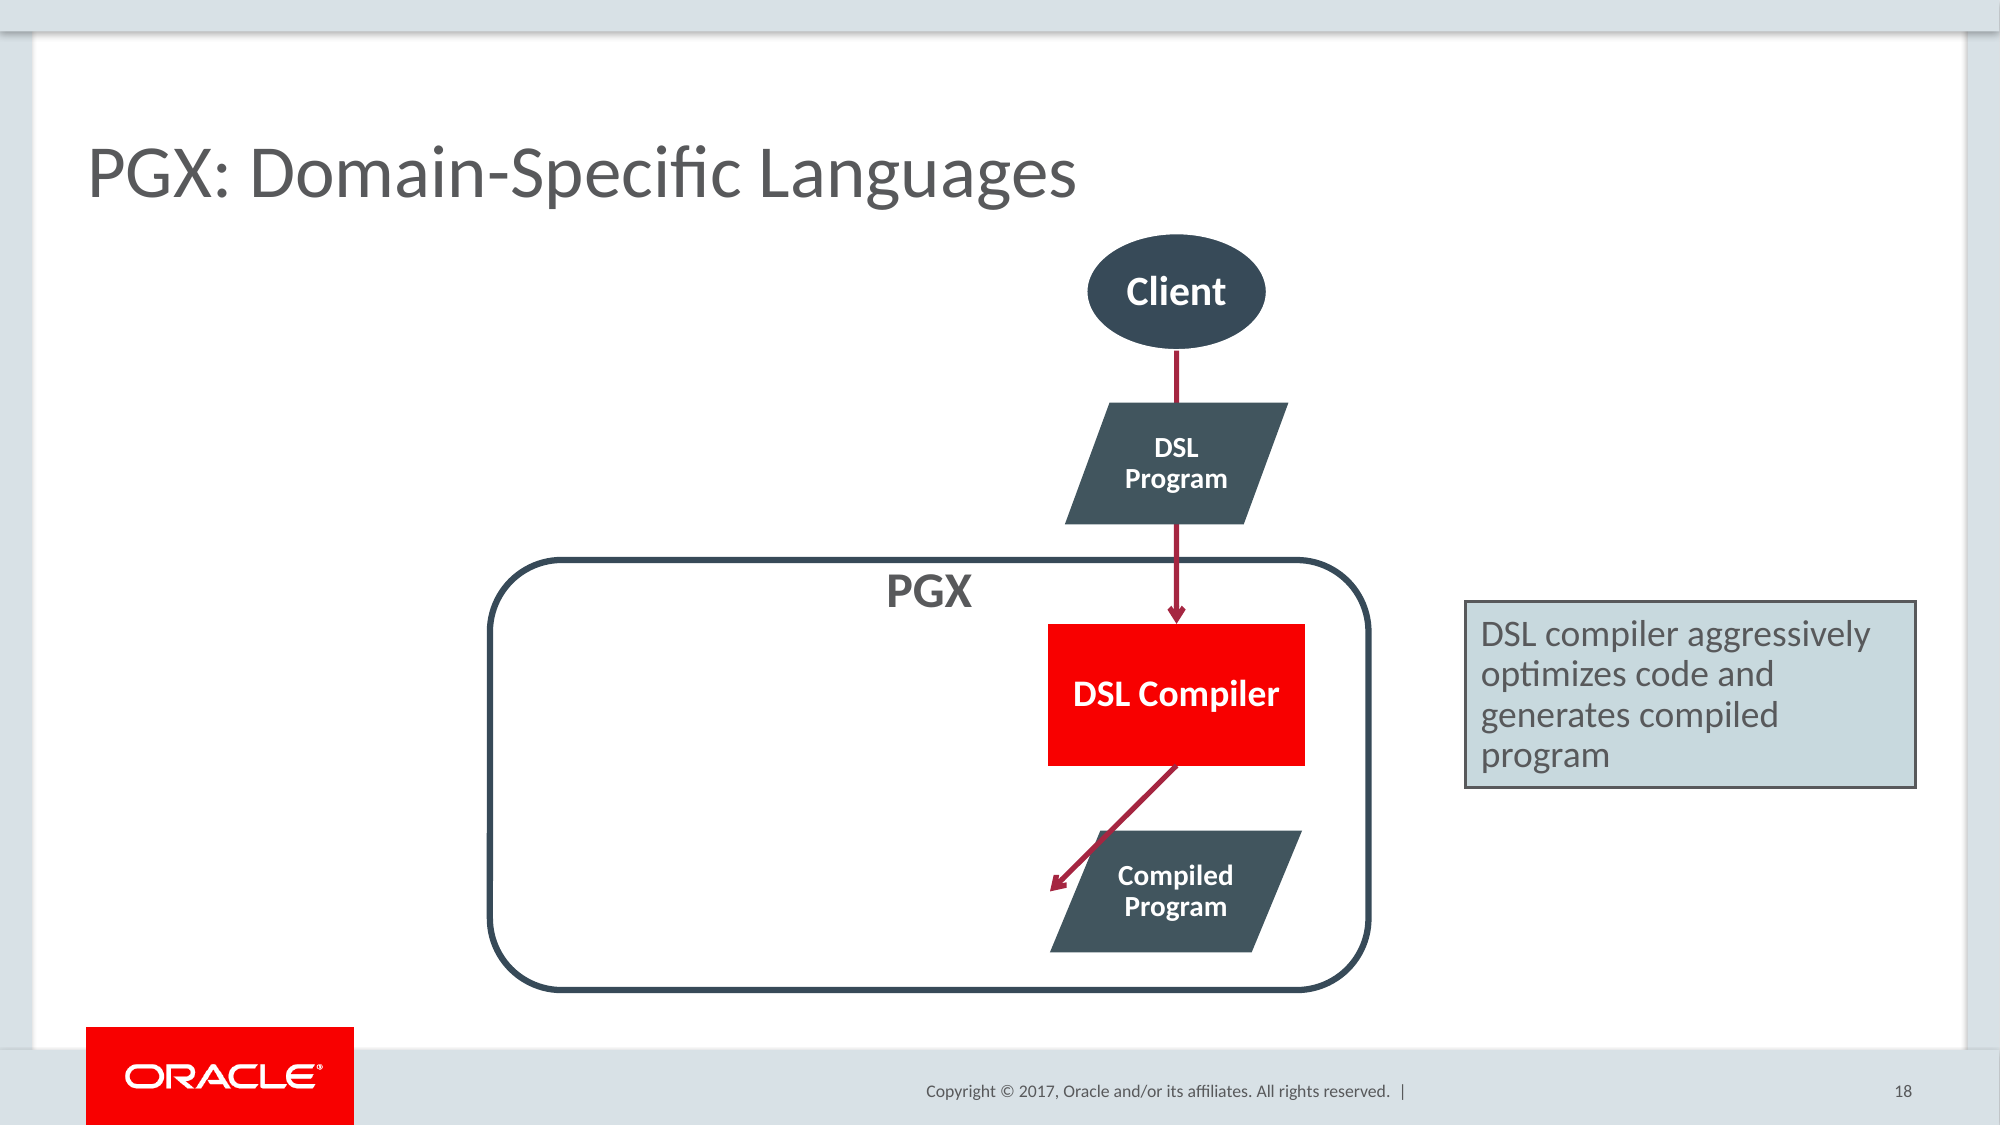

# PGX: Domain-Specific Languages
Client
DSL
Program

PGX
DSL compiler aggressively optimizes code and generates compiled program
DSL Compiler
Compiled Program
18